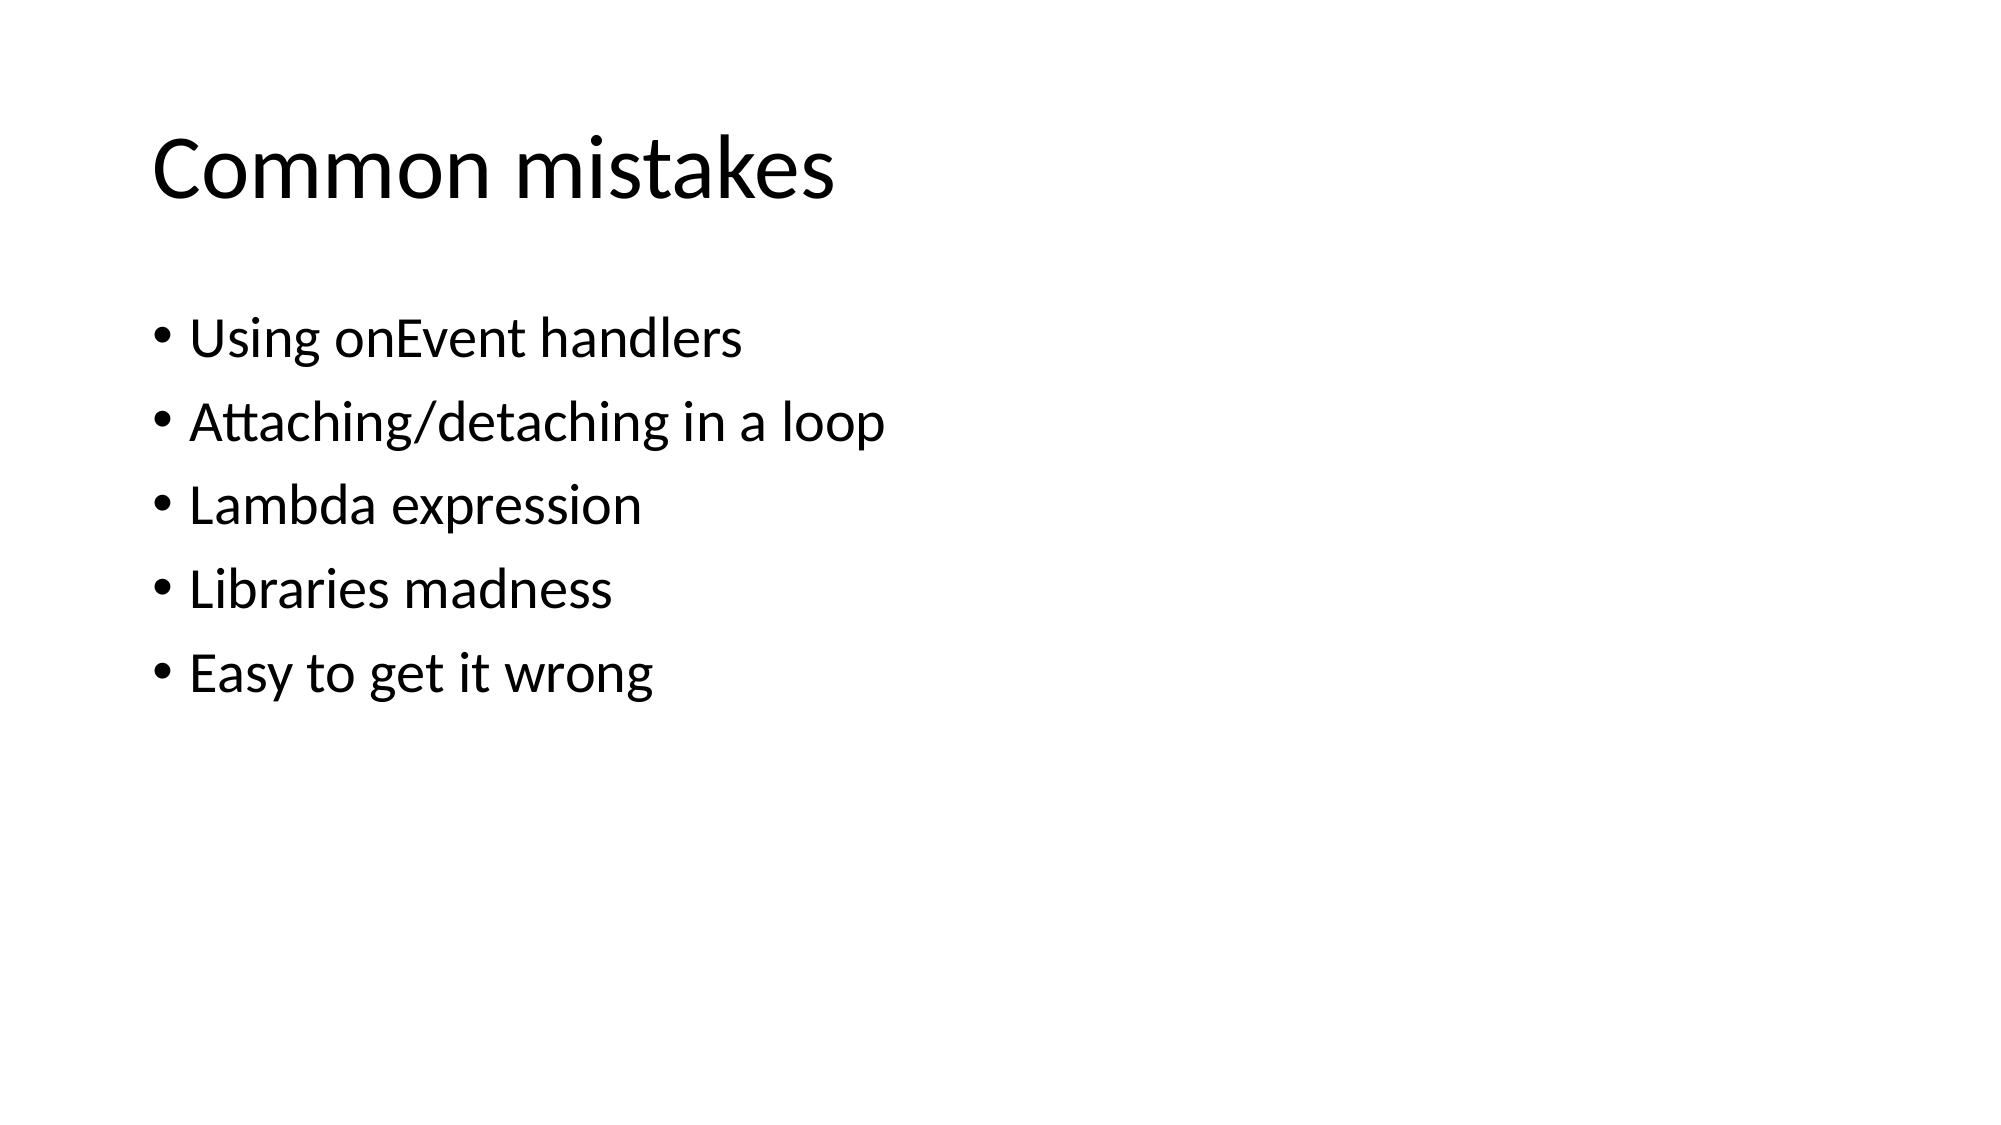

# Common mistakes
Using onEvent handlers
Attaching/detaching in a loop
Lambda expression
Libraries madness
Easy to get it wrong